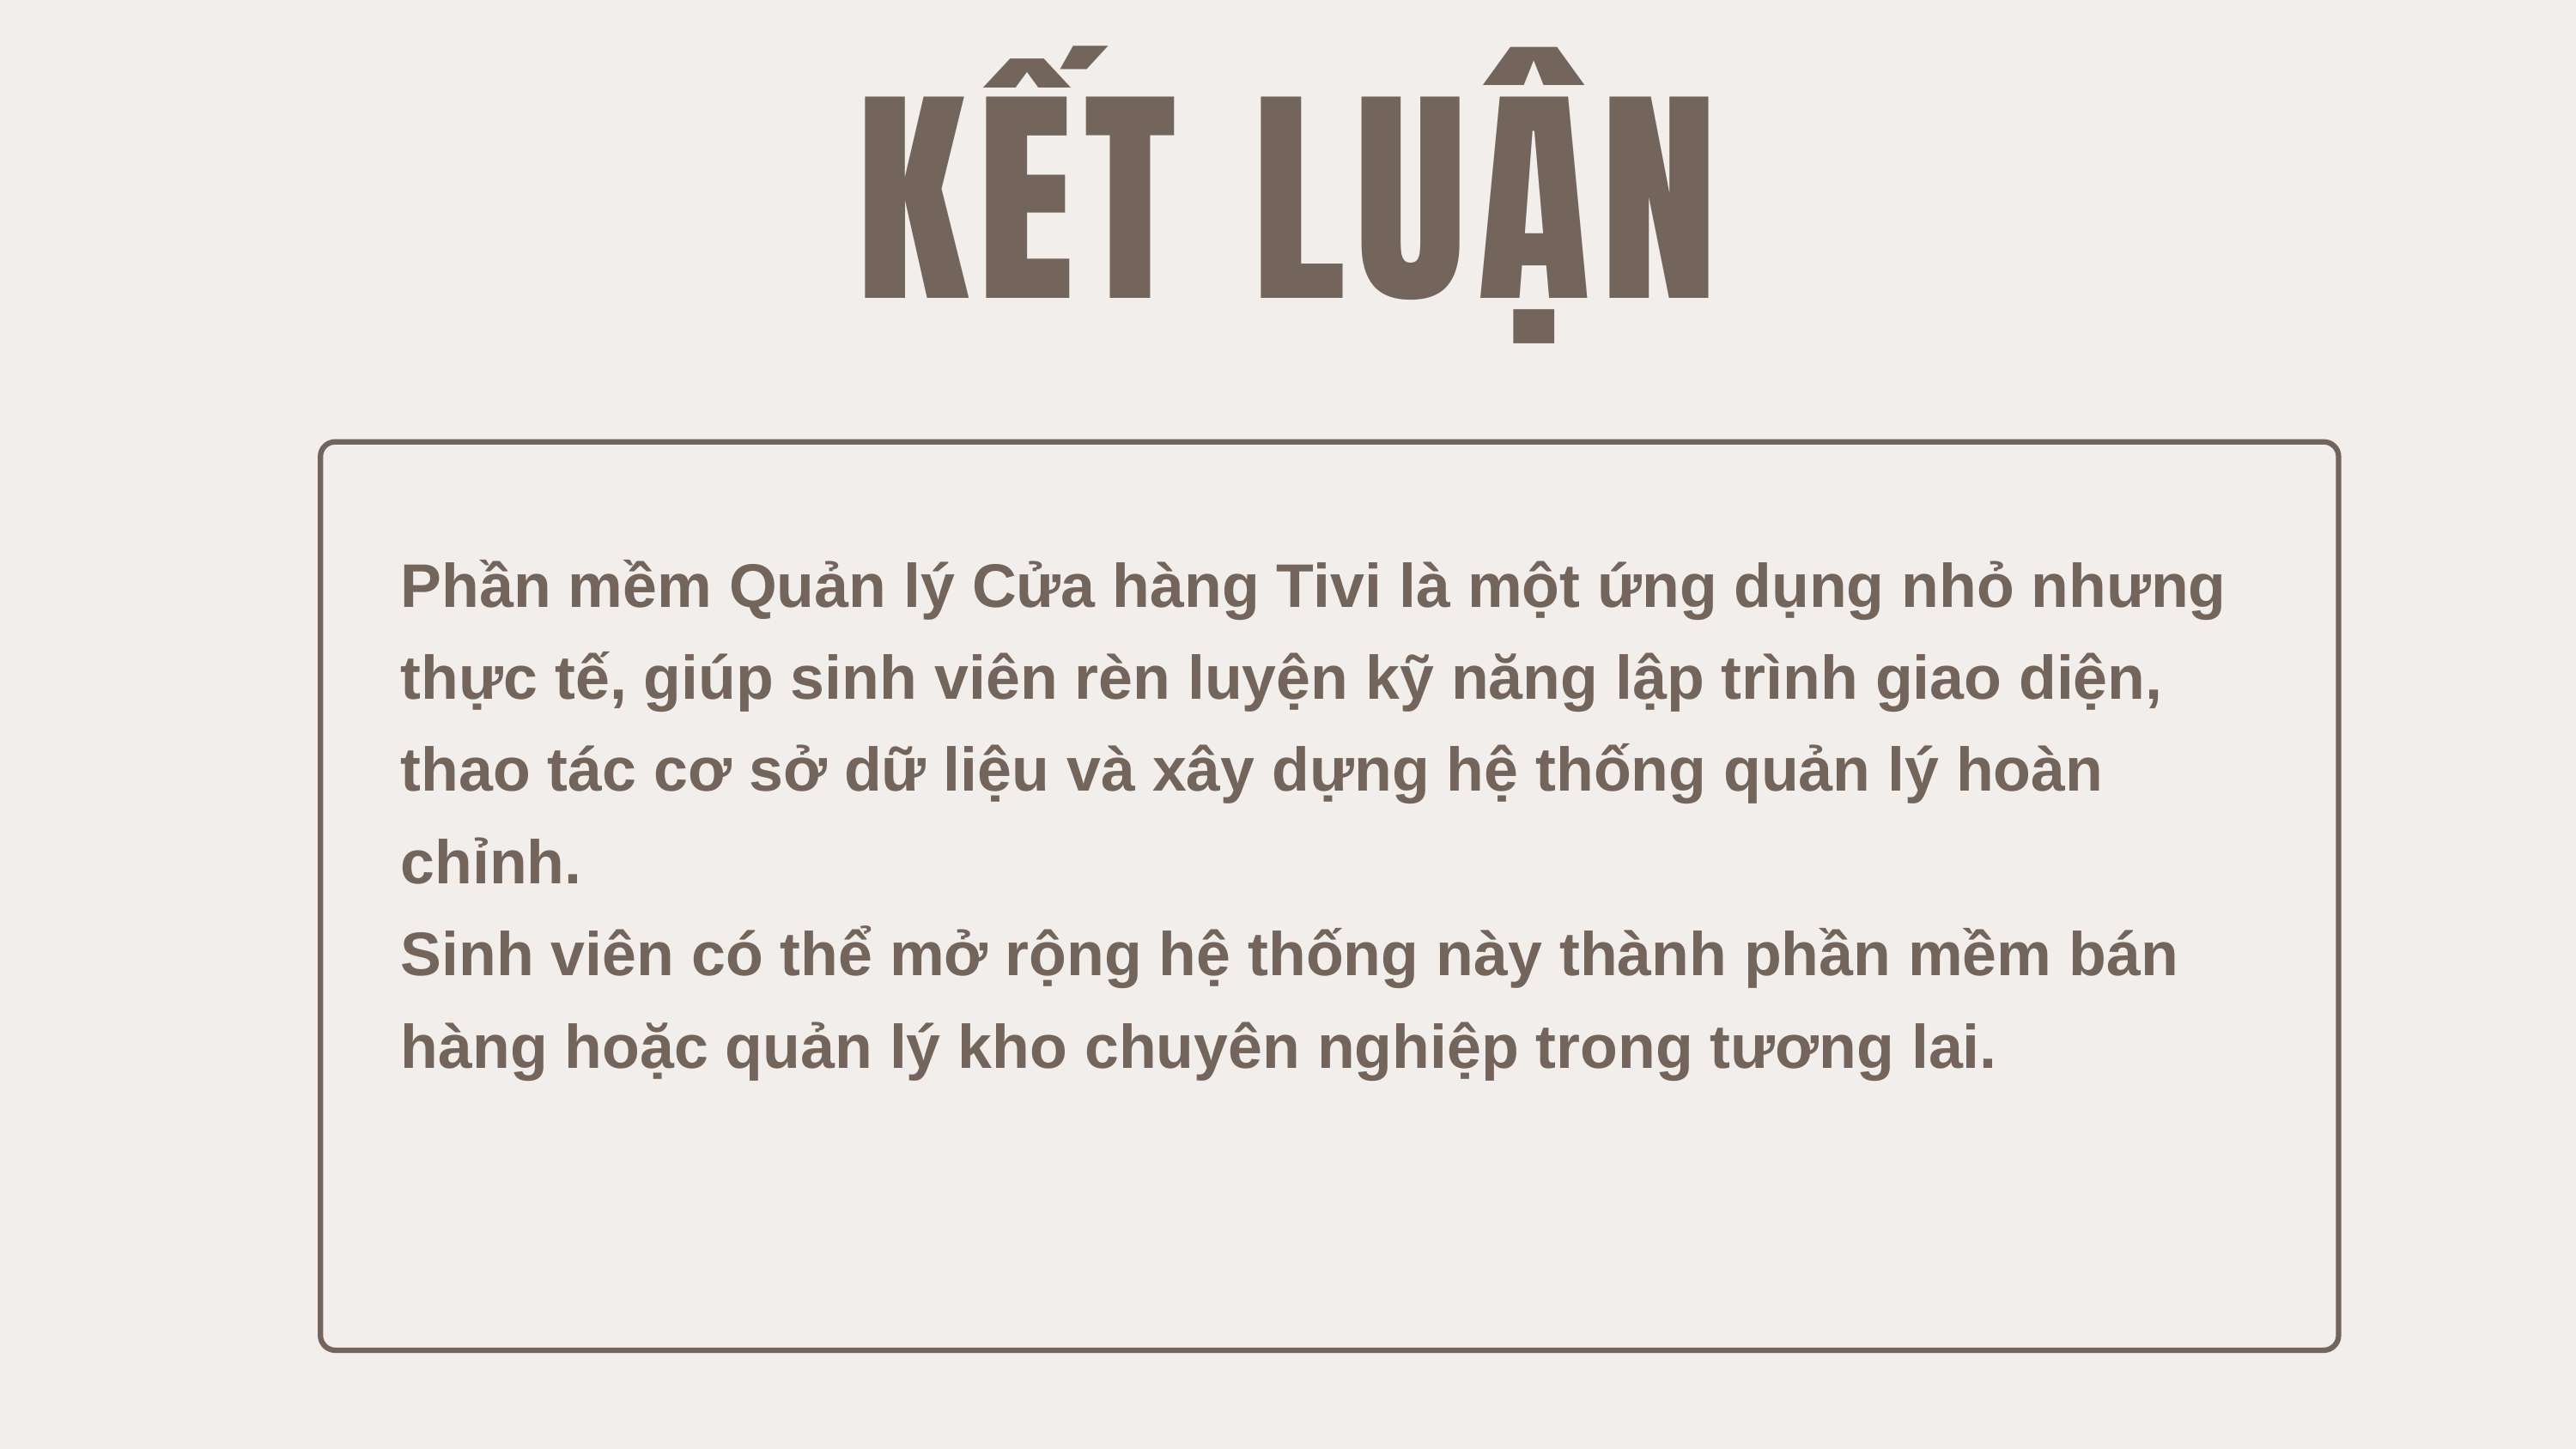

KẾT LUẬN

Phần mềm Quản lý Cửa hàng Tivi là một ứng dụng nhỏ nhưng thực tế, giúp sinh viên rèn luyện kỹ năng lập trình giao diện, thao tác cơ sở dữ liệu và xây dựng hệ thống quản lý hoàn chỉnh.
Sinh viên có thể mở rộng hệ thống này thành phần mềm bán hàng hoặc quản lý kho chuyên nghiệp trong tương lai.